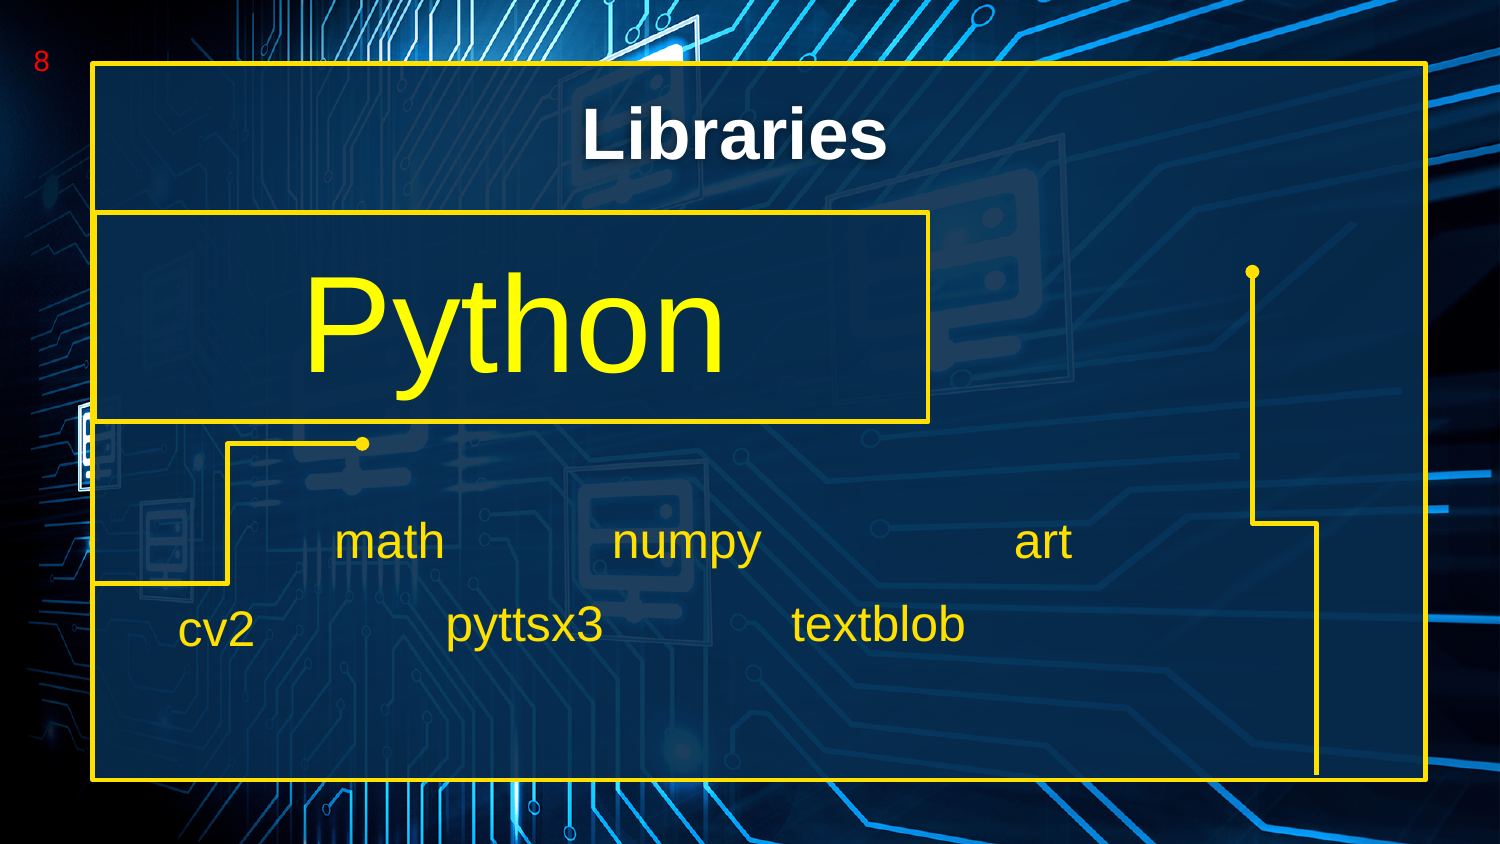

8
# Libraries
     Python
numpy
art
math
pyttsx3
textblob
cv2